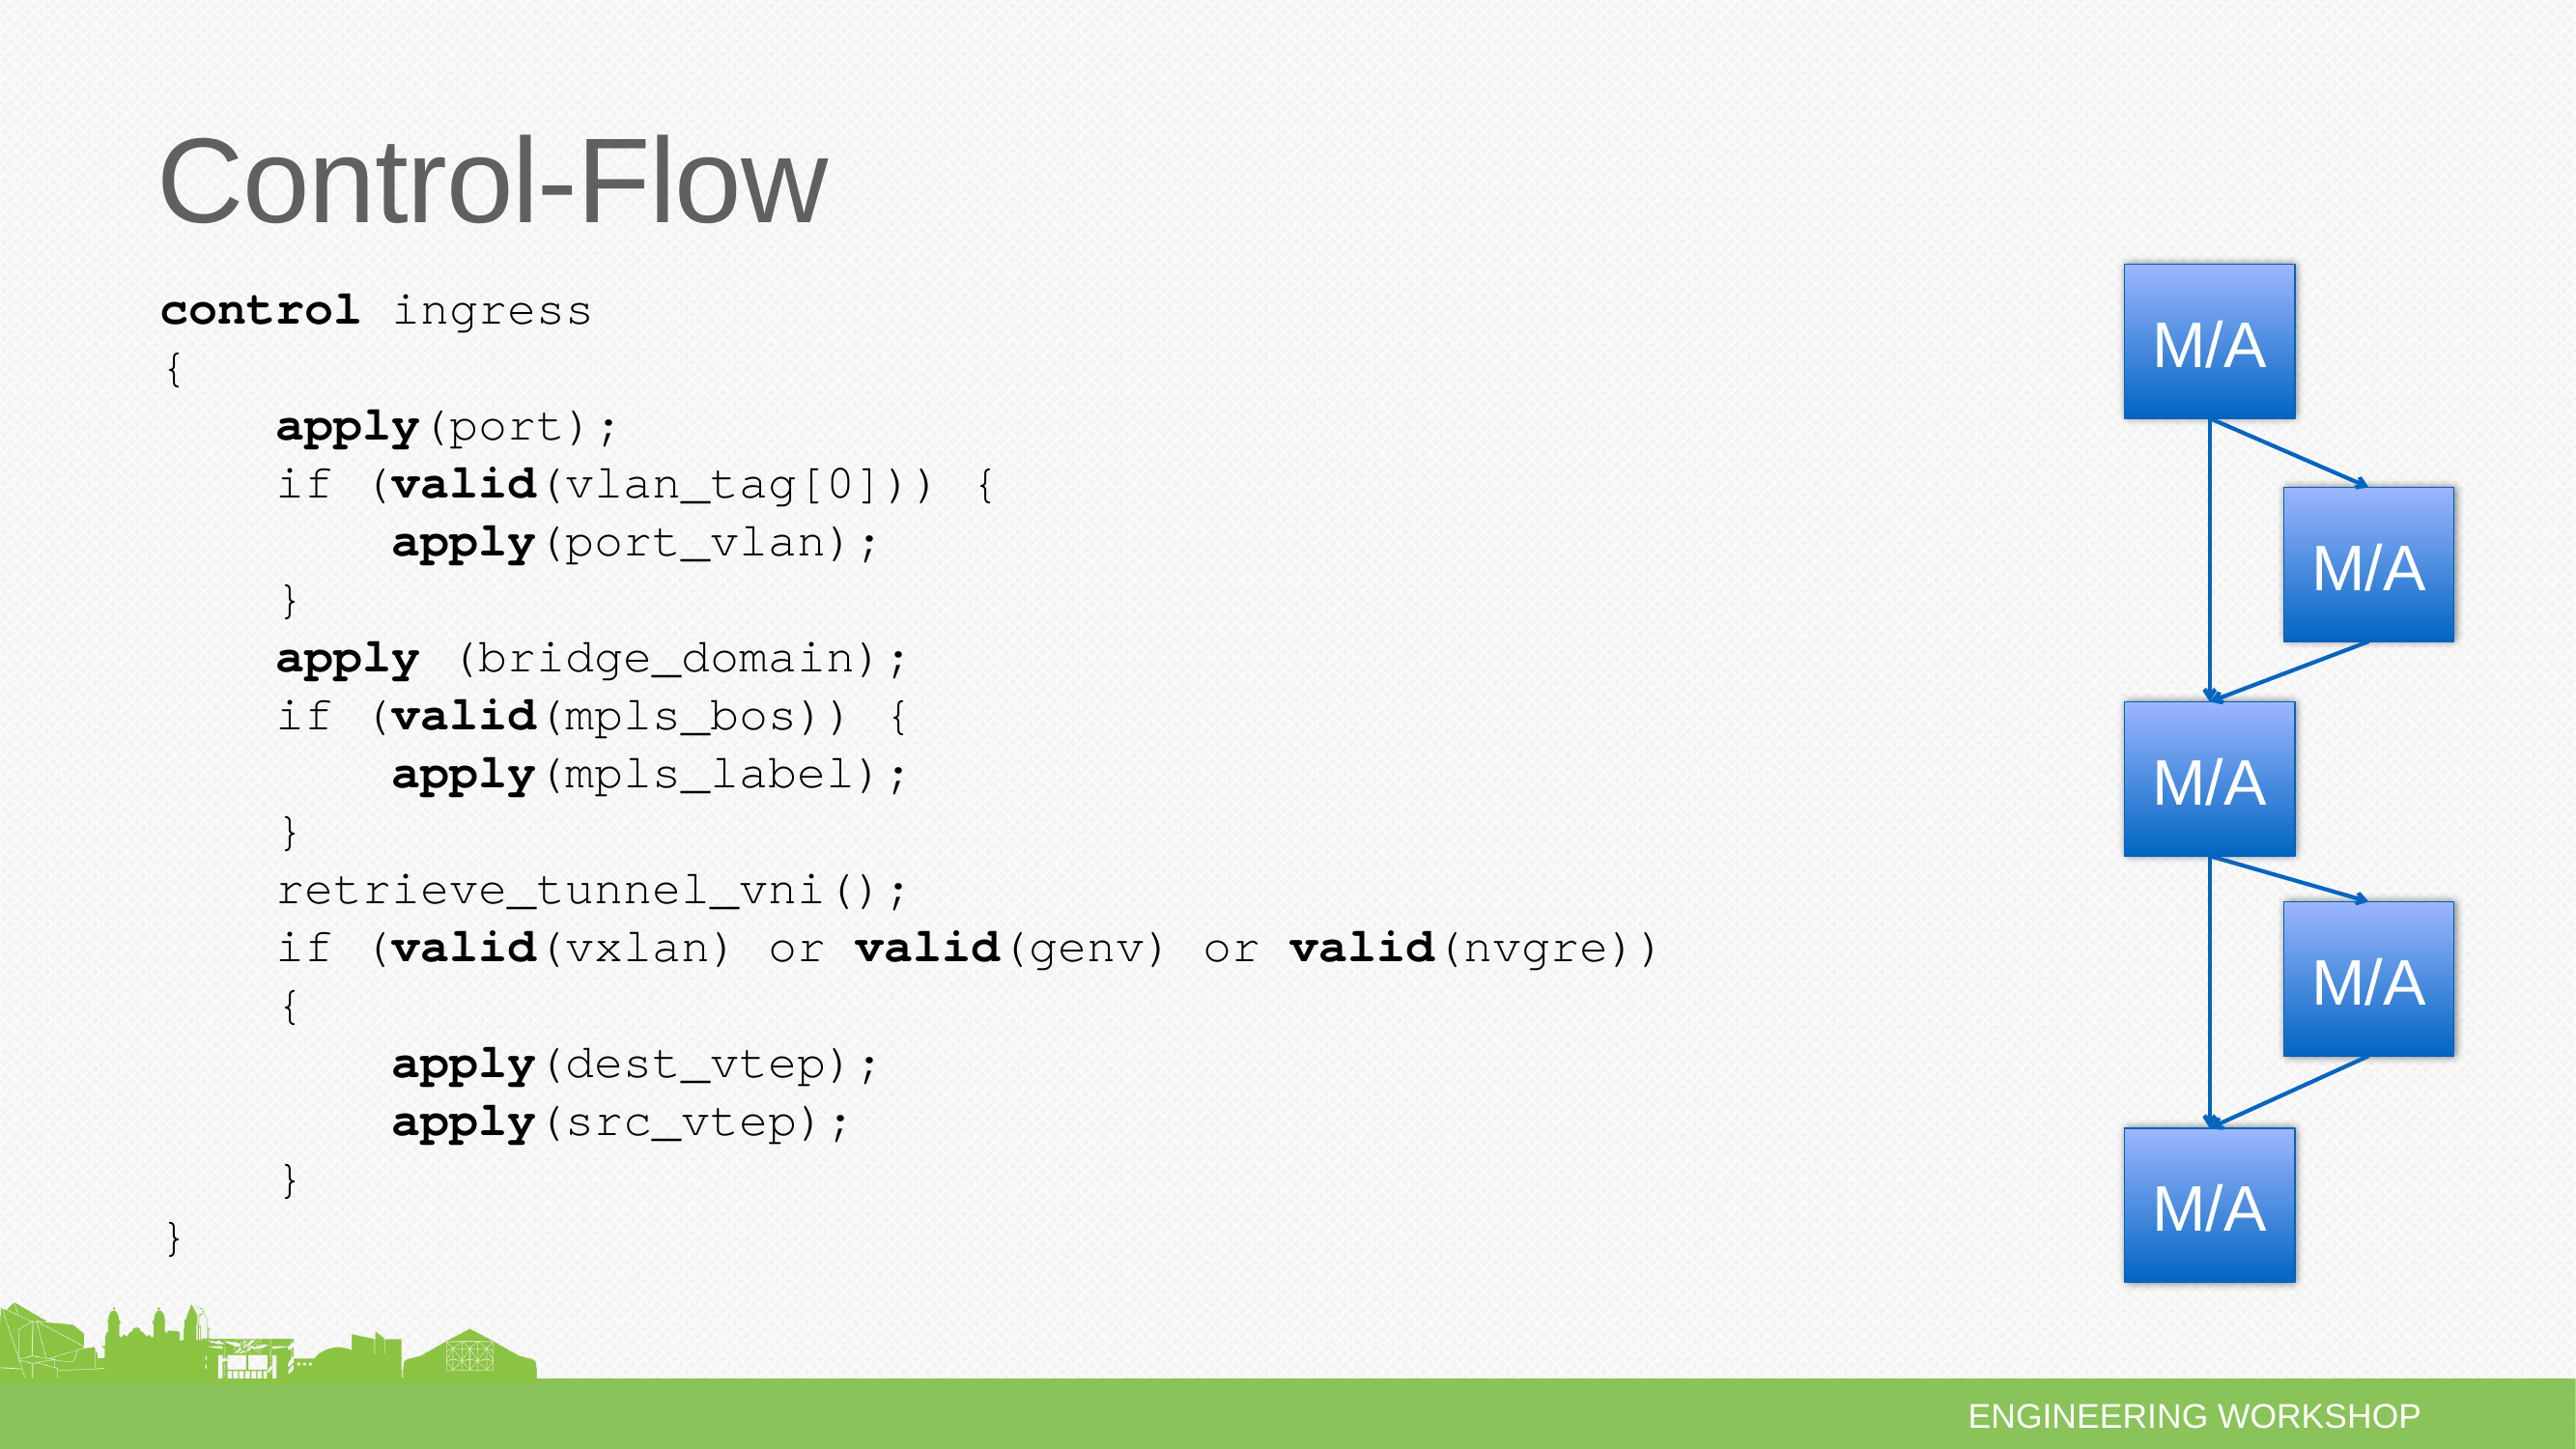

# Control-Flow
M/A
M/A
M/A
M/A
M/A
control ingress
{
    apply(port);
    if (valid(vlan_tag[0])) {
        apply(port_vlan);
    }
    apply (bridge_domain);
    if (valid(mpls_bos)) {
        apply(mpls_label);
    }
    retrieve_tunnel_vni();
    if (valid(vxlan) or valid(genv) or valid(nvgre))
    {
        apply(dest_vtep);
        apply(src_vtep);
    }
}